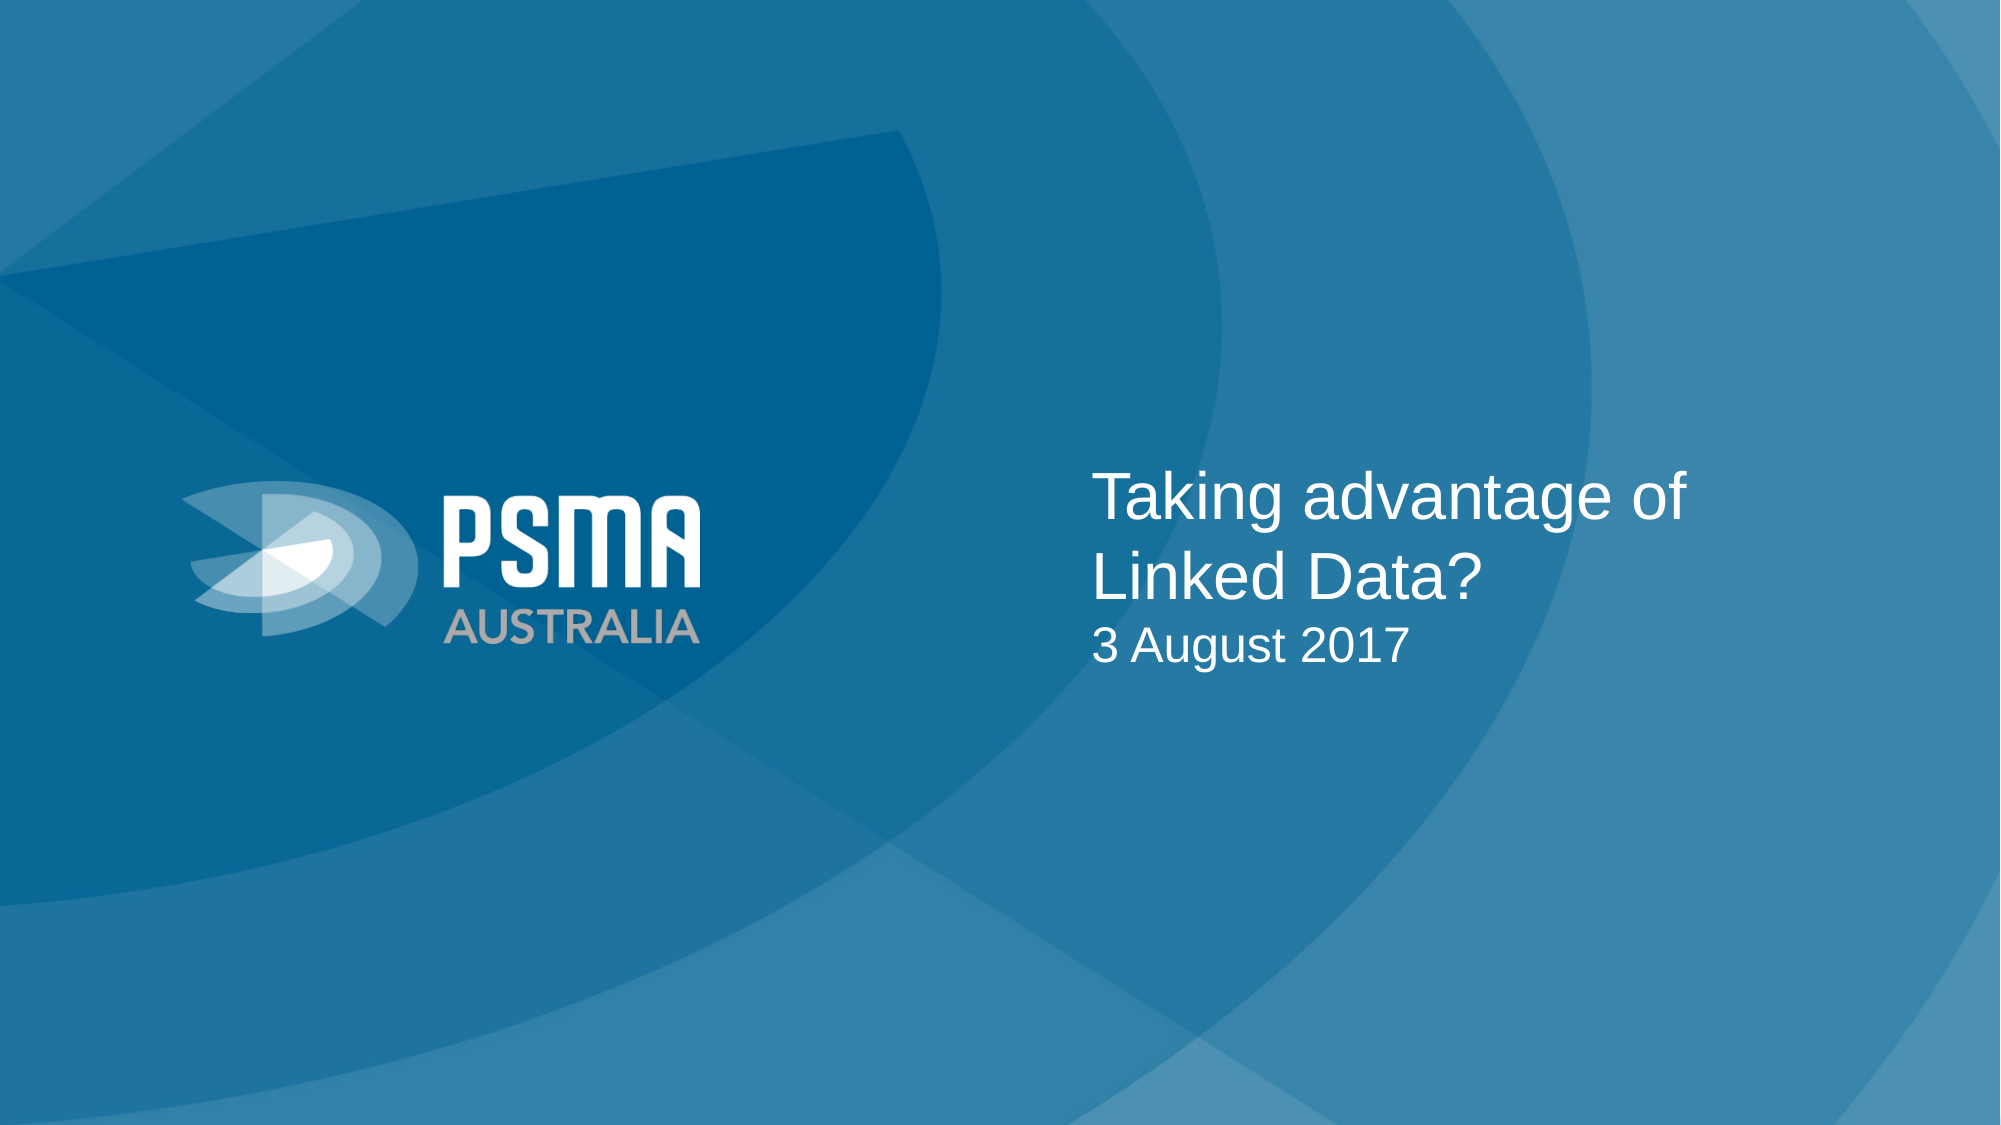

# Taking advantage of Linked Data? 3 August 2017